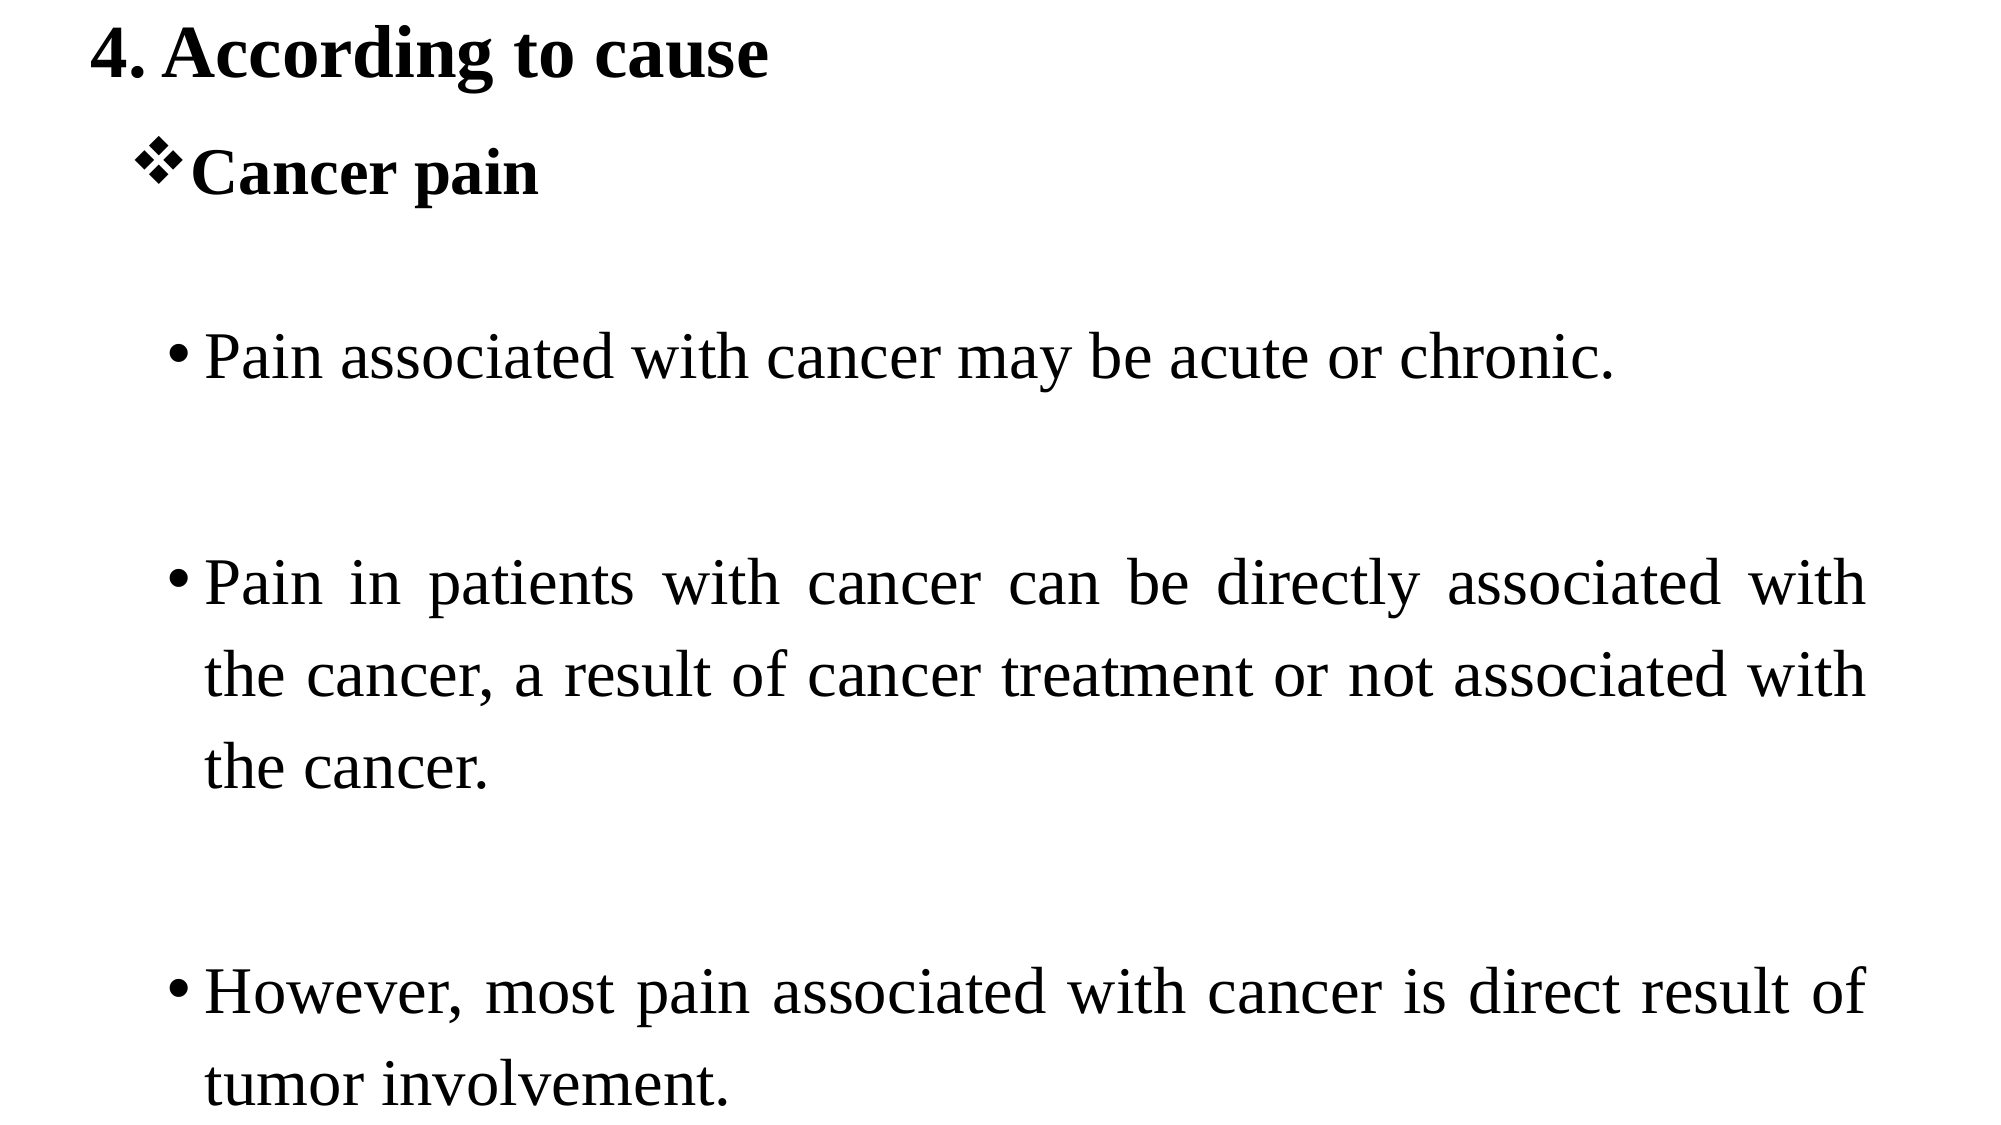

# 4. According to cause
Cancer pain

Pain associated with cancer may be acute or chronic.

Pain in patients with cancer can be directly associated with the cancer, a result of cancer treatment or not associated with the cancer.

However, most pain associated with cancer is direct result of tumor involvement.